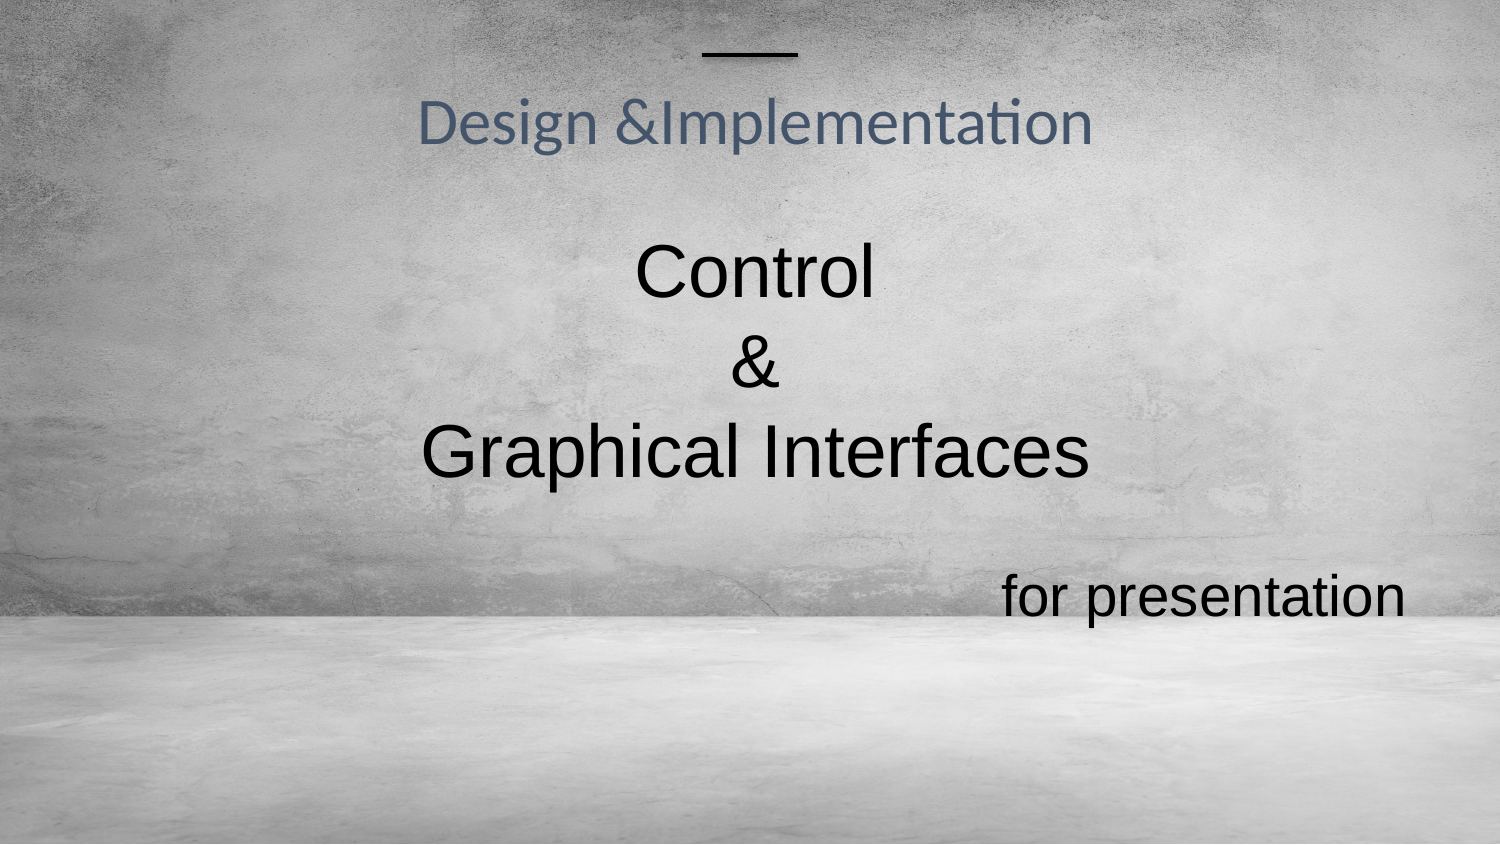

Design &Implementation
Control
 &
Graphical Interfaces
for presentation